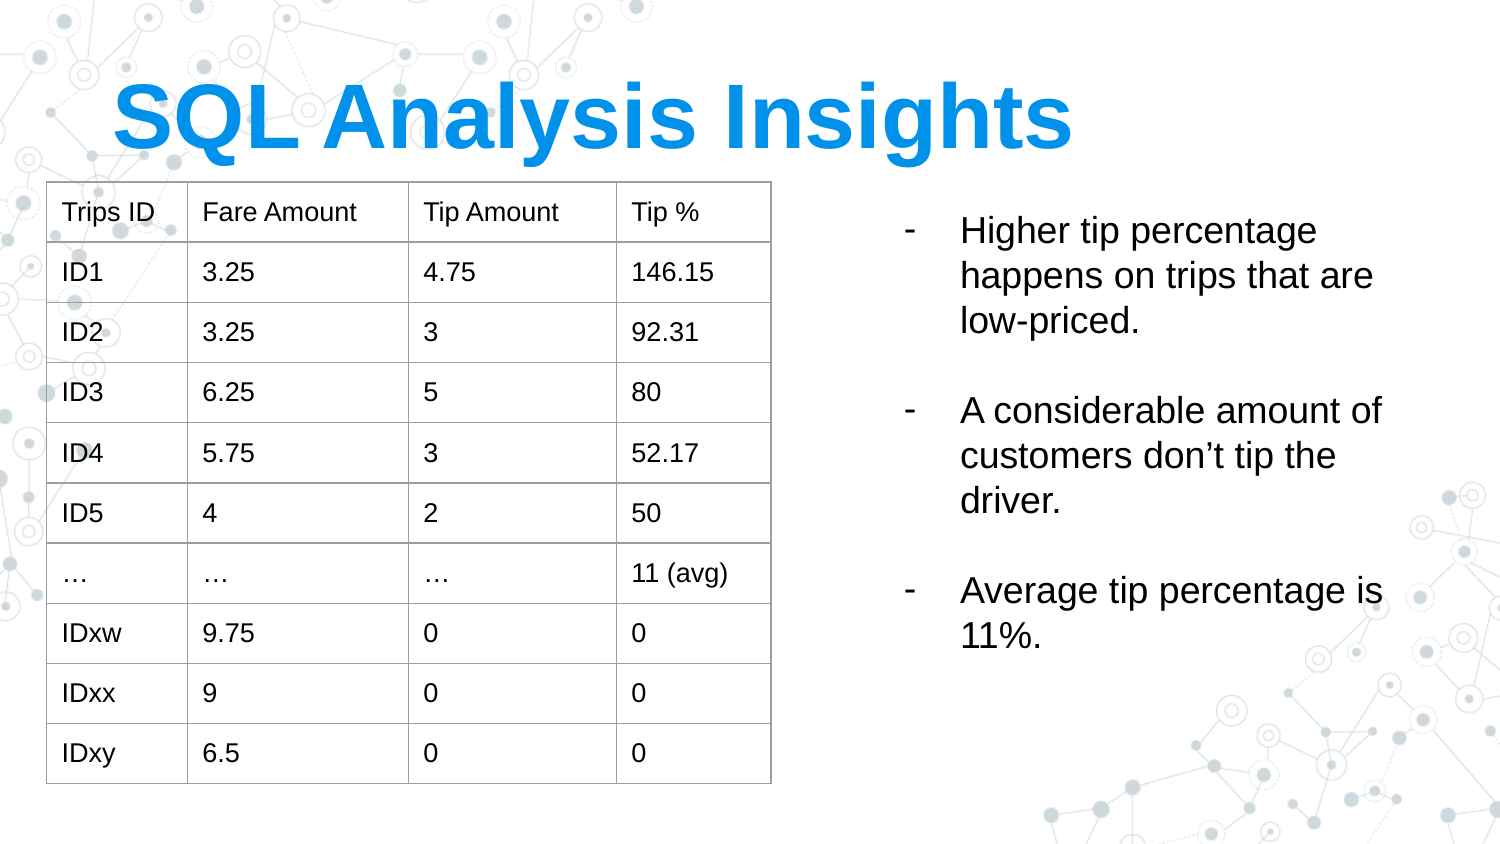

# SQL Analysis Insights
| Trips ID | Fare Amount | Tip Amount | Tip % |
| --- | --- | --- | --- |
| ID1 | 3.25 | 4.75 | 146.15 |
| ID2 | 3.25 | 3 | 92.31 |
| ID3 | 6.25 | 5 | 80 |
| ID4 | 5.75 | 3 | 52.17 |
| ID5 | 4 | 2 | 50 |
| … | … | … | 11 (avg) |
| IDxw | 9.75 | 0 | 0 |
| IDxx | 9 | 0 | 0 |
| IDxy | 6.5 | 0 | 0 |
Higher tip percentage happens on trips that are low-priced.

A considerable amount of customers don’t tip the driver.

Average tip percentage is 11%.